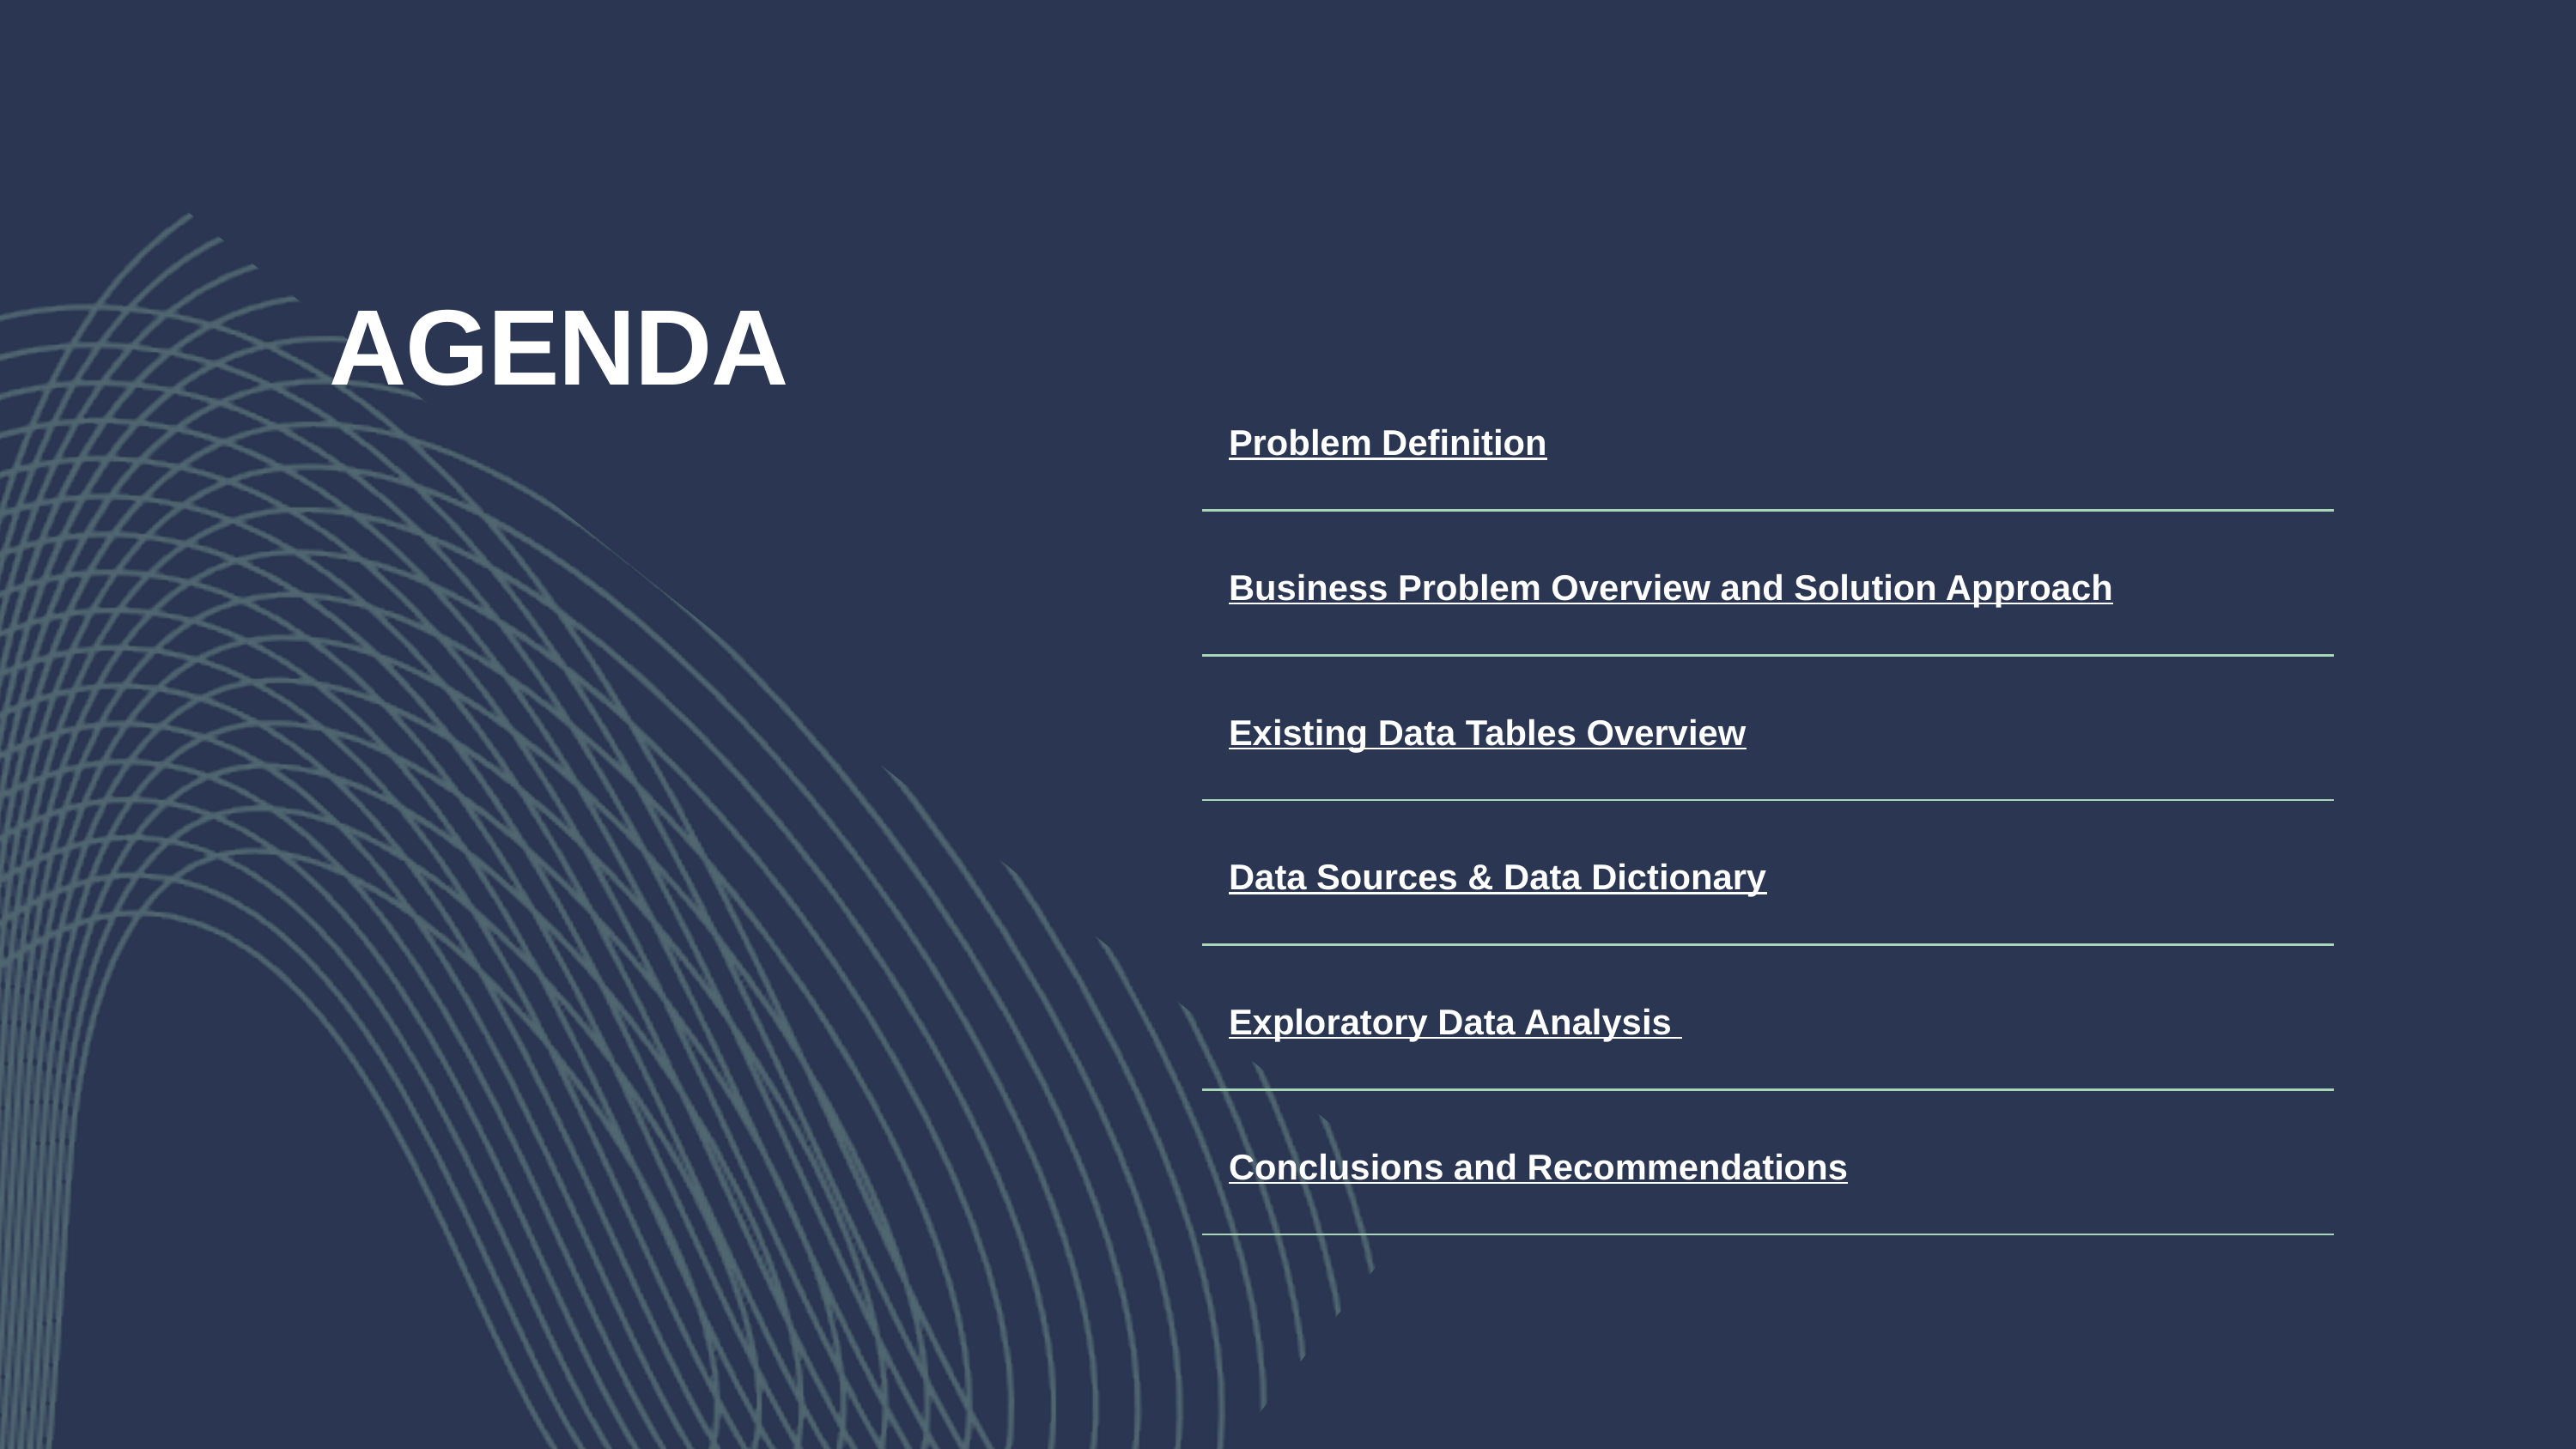

AGENDA
| Problem Definition |  |
| --- | --- |
| Business Problem Overview and Solution Approach |  |
| Existing Data Tables Overview |  |
| Data Sources & Data Dictionary |  |
| Exploratory Data Analysis |  |
| Conclusions and Recommendations |  |